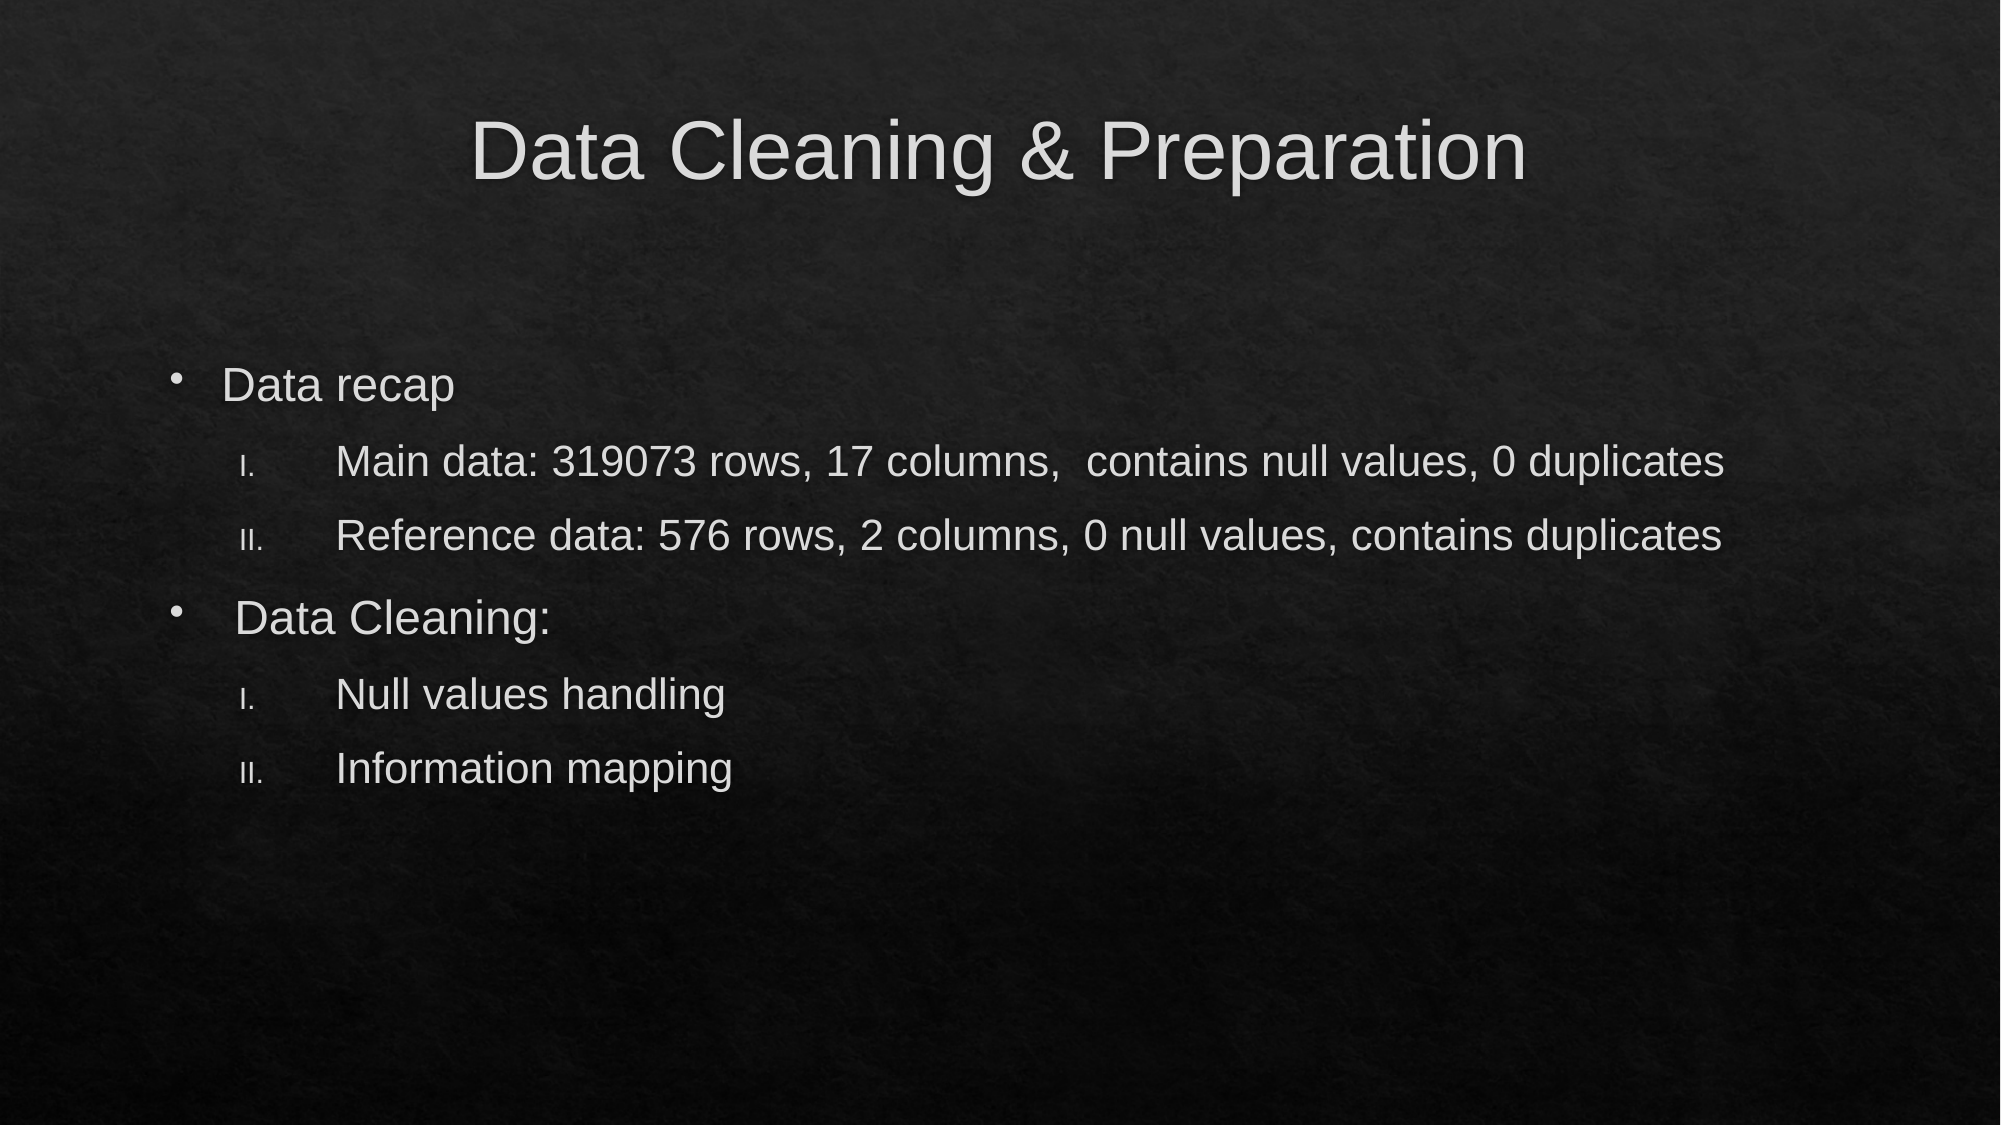

# Data Cleaning & Preparation
Data recap
 Main data: 319073 rows, 17 columns,  contains null values, 0 duplicates
 Reference data: 576 rows, 2 columns, 0 null values, contains duplicates
 Data Cleaning:
 Null values handling
 Information mapping